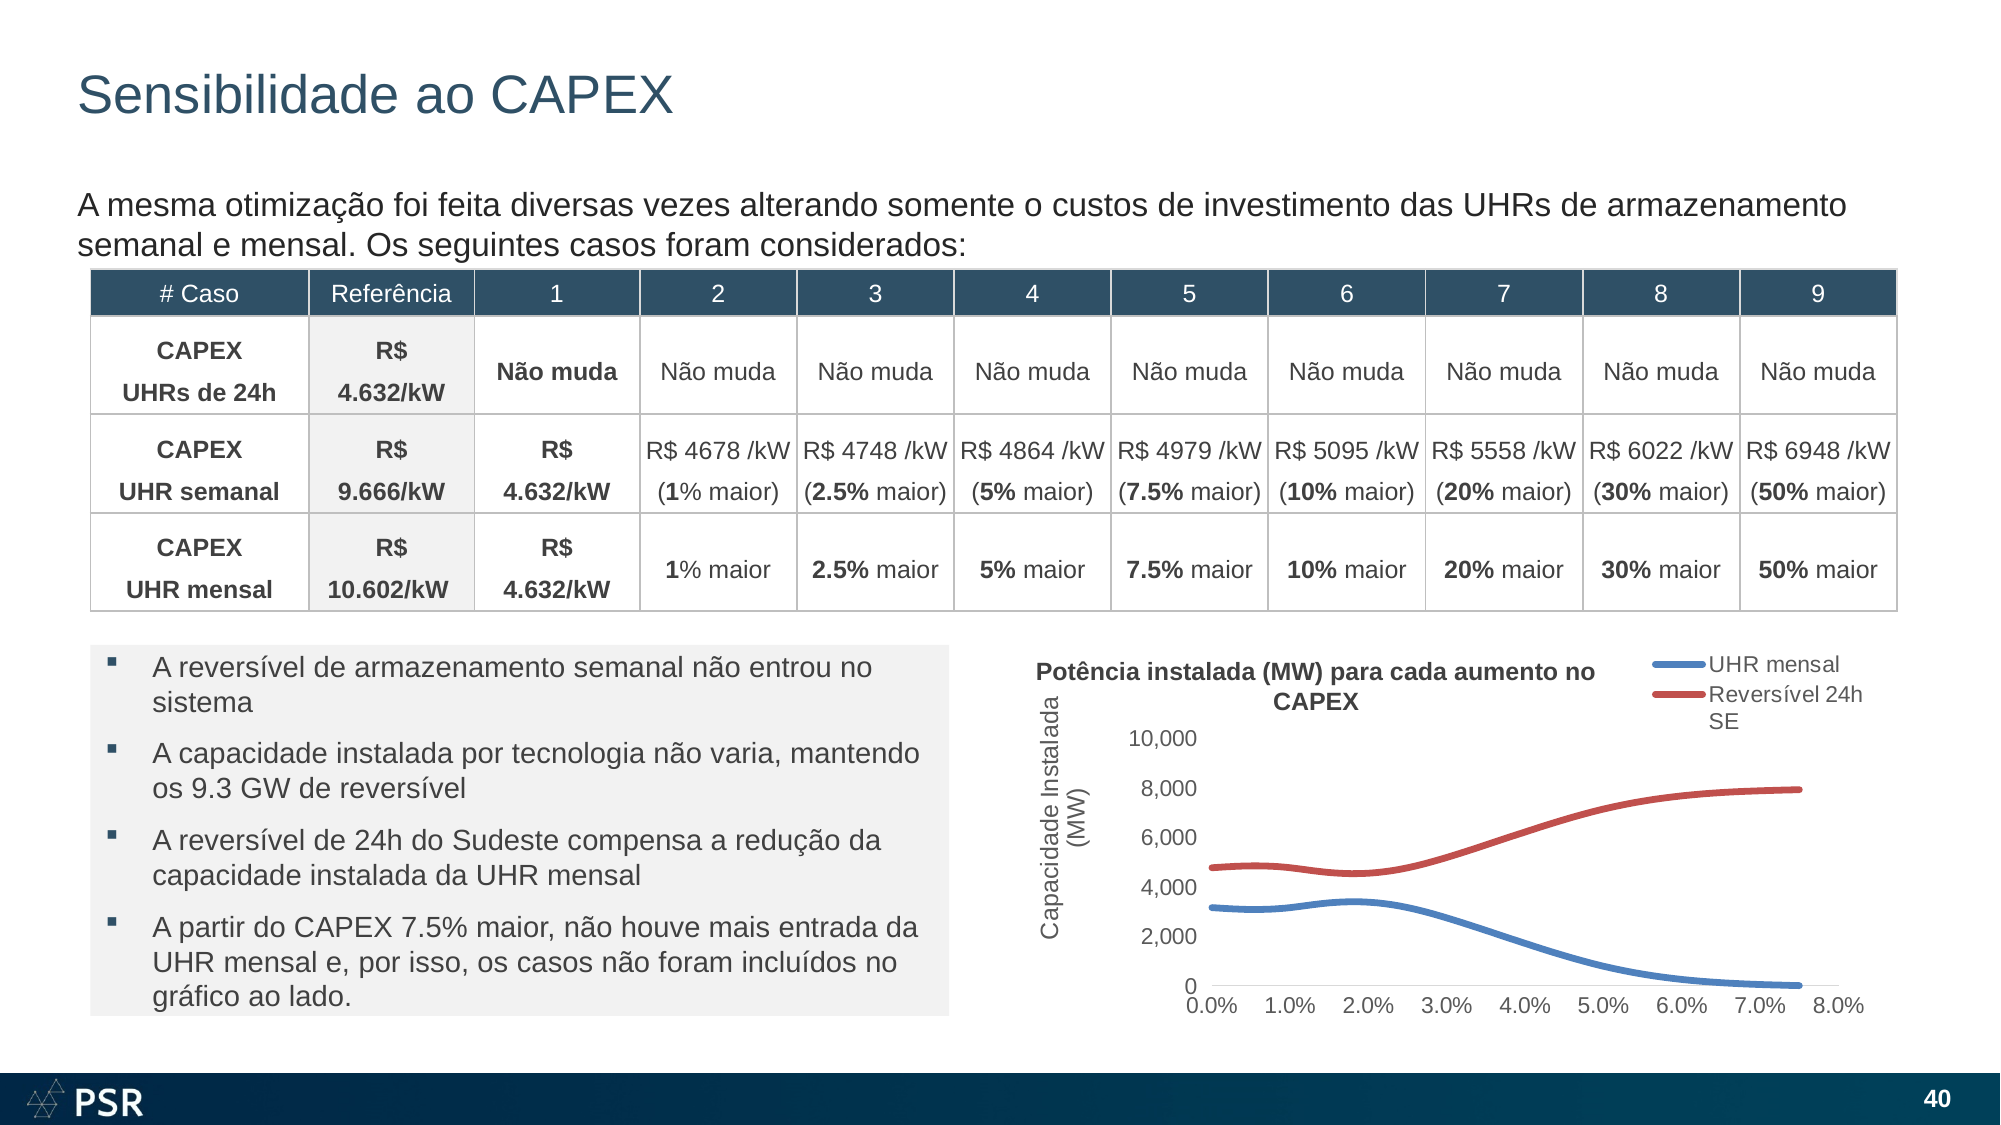

# Sensibilidade ao CAPEX
A mesma otimização foi feita diversas vezes alterando somente o custos de investimento das UHRs de armazenamento semanal e mensal. Os seguintes casos foram considerados:
| # Caso | Referência | 1 | 2 | 3 | 4 | 5 | 6 | 7 | 8 | 9 |
| --- | --- | --- | --- | --- | --- | --- | --- | --- | --- | --- |
| CAPEX UHRs de 24h | R$ 4.632/kW | Não muda | Não muda | Não muda | Não muda | Não muda | Não muda | Não muda | Não muda | Não muda |
| CAPEX UHR semanal | R$ 9.666/kW | R$ 4.632/kW | R$ 4678 /kW (1% maior) | R$ 4748 /kW (2.5% maior) | R$ 4864 /kW (5% maior) | R$ 4979 /kW (7.5% maior) | R$ 5095 /kW (10% maior) | R$ 5558 /kW (20% maior) | R$ 6022 /kW (30% maior) | R$ 6948 /kW (50% maior) |
| CAPEX UHR mensal | R$ 10.602/kW | R$ 4.632/kW | 1% maior | 2.5% maior | 5% maior | 7.5% maior | 10% maior | 20% maior | 30% maior | 50% maior |

### Chart

| Category | UHR mensal | Reversível 24h SE |
|---|---|---|
A reversível de armazenamento semanal não entrou no sistema
A capacidade instalada por tecnologia não varia, mantendo os 9.3 GW de reversível
A reversível de 24h do Sudeste compensa a redução da capacidade instalada da UHR mensal
A partir do CAPEX 7.5% maior, não houve mais entrada da UHR mensal e, por isso, os casos não foram incluídos no gráfico ao lado.
Potência instalada (MW) para cada aumento no CAPEX
40